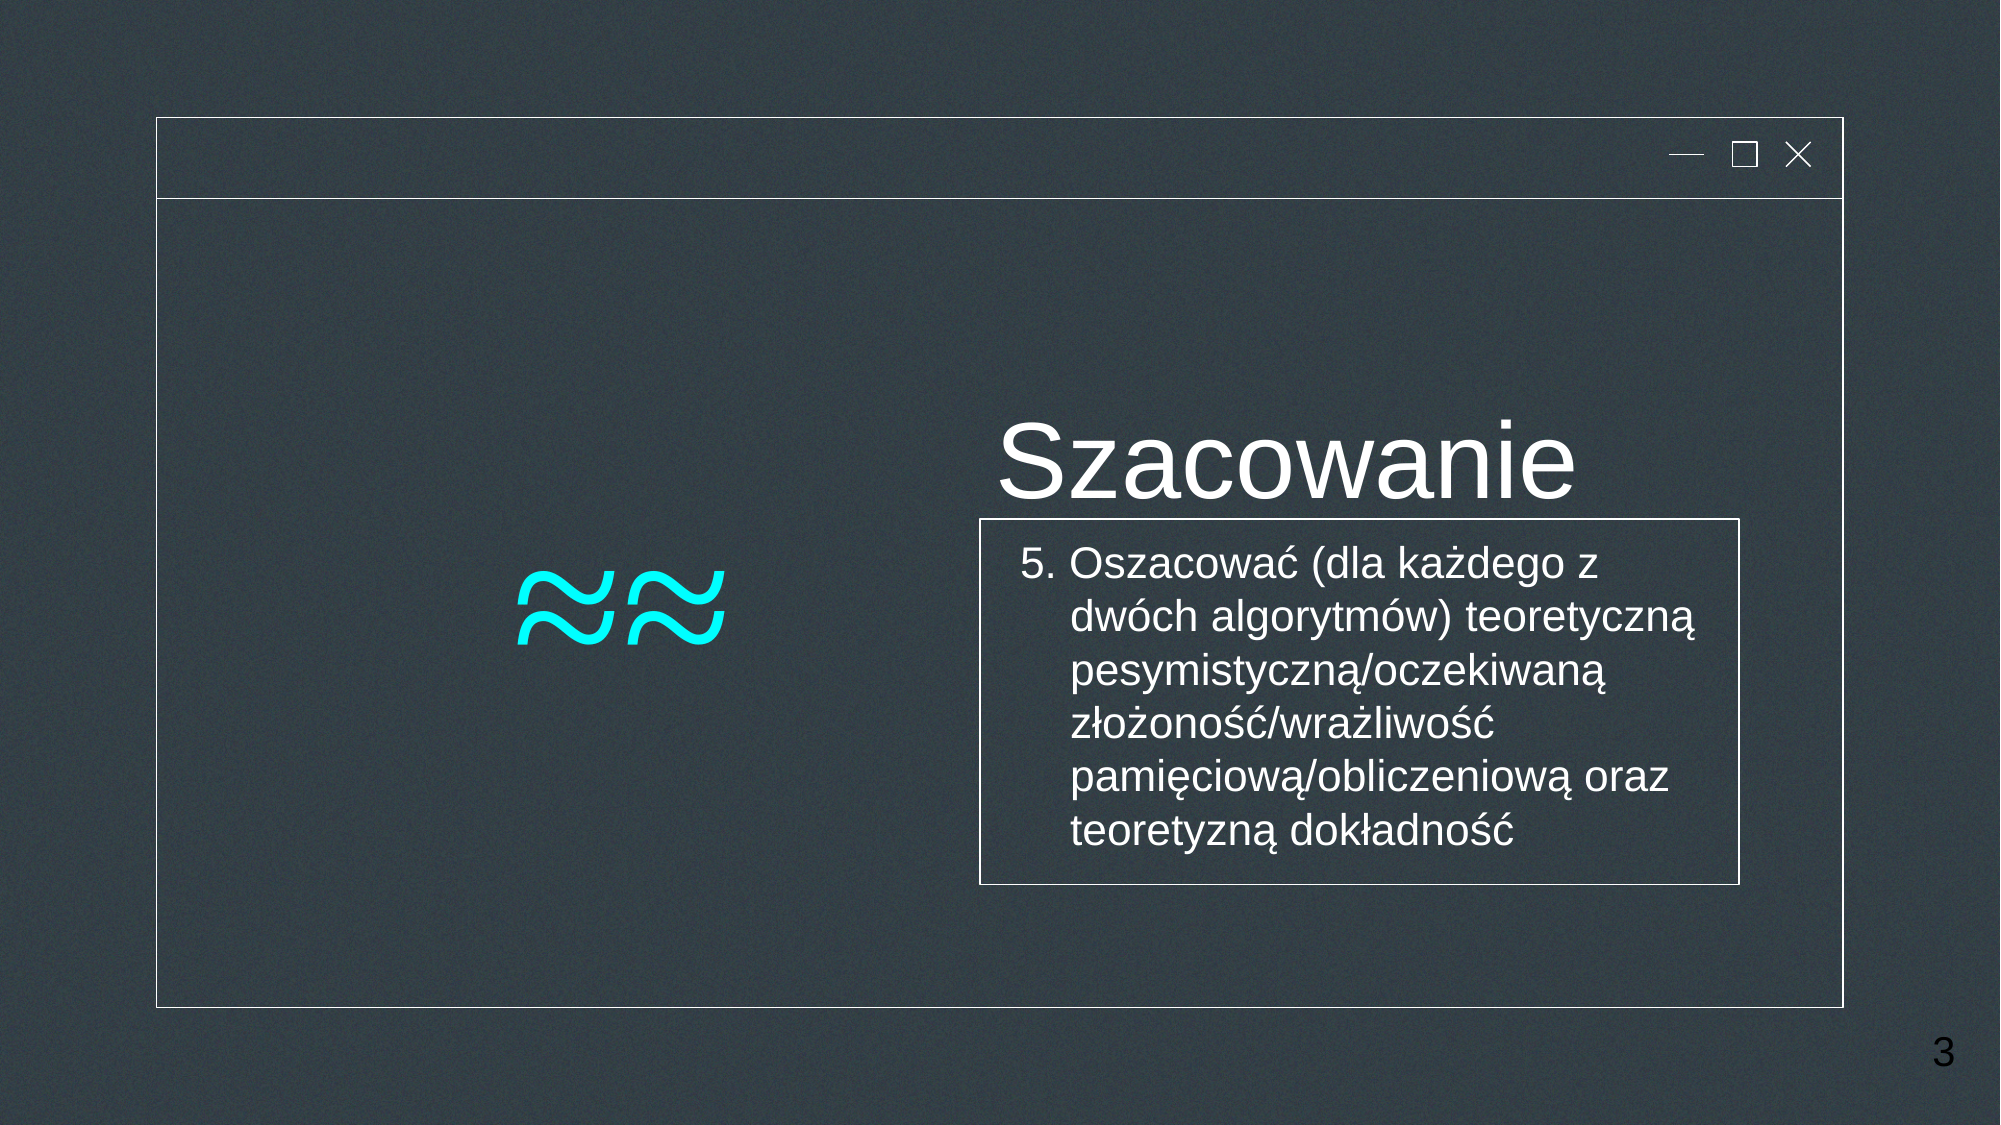

# Szacowanie
≈≈
5. Oszacować (dla każdego z dwóch algorytmów) teoretyczną pesymistyczną/oczekiwaną złożoność/wrażliwość pamięciową/obliczeniową oraz teoretyzną dokładność
3